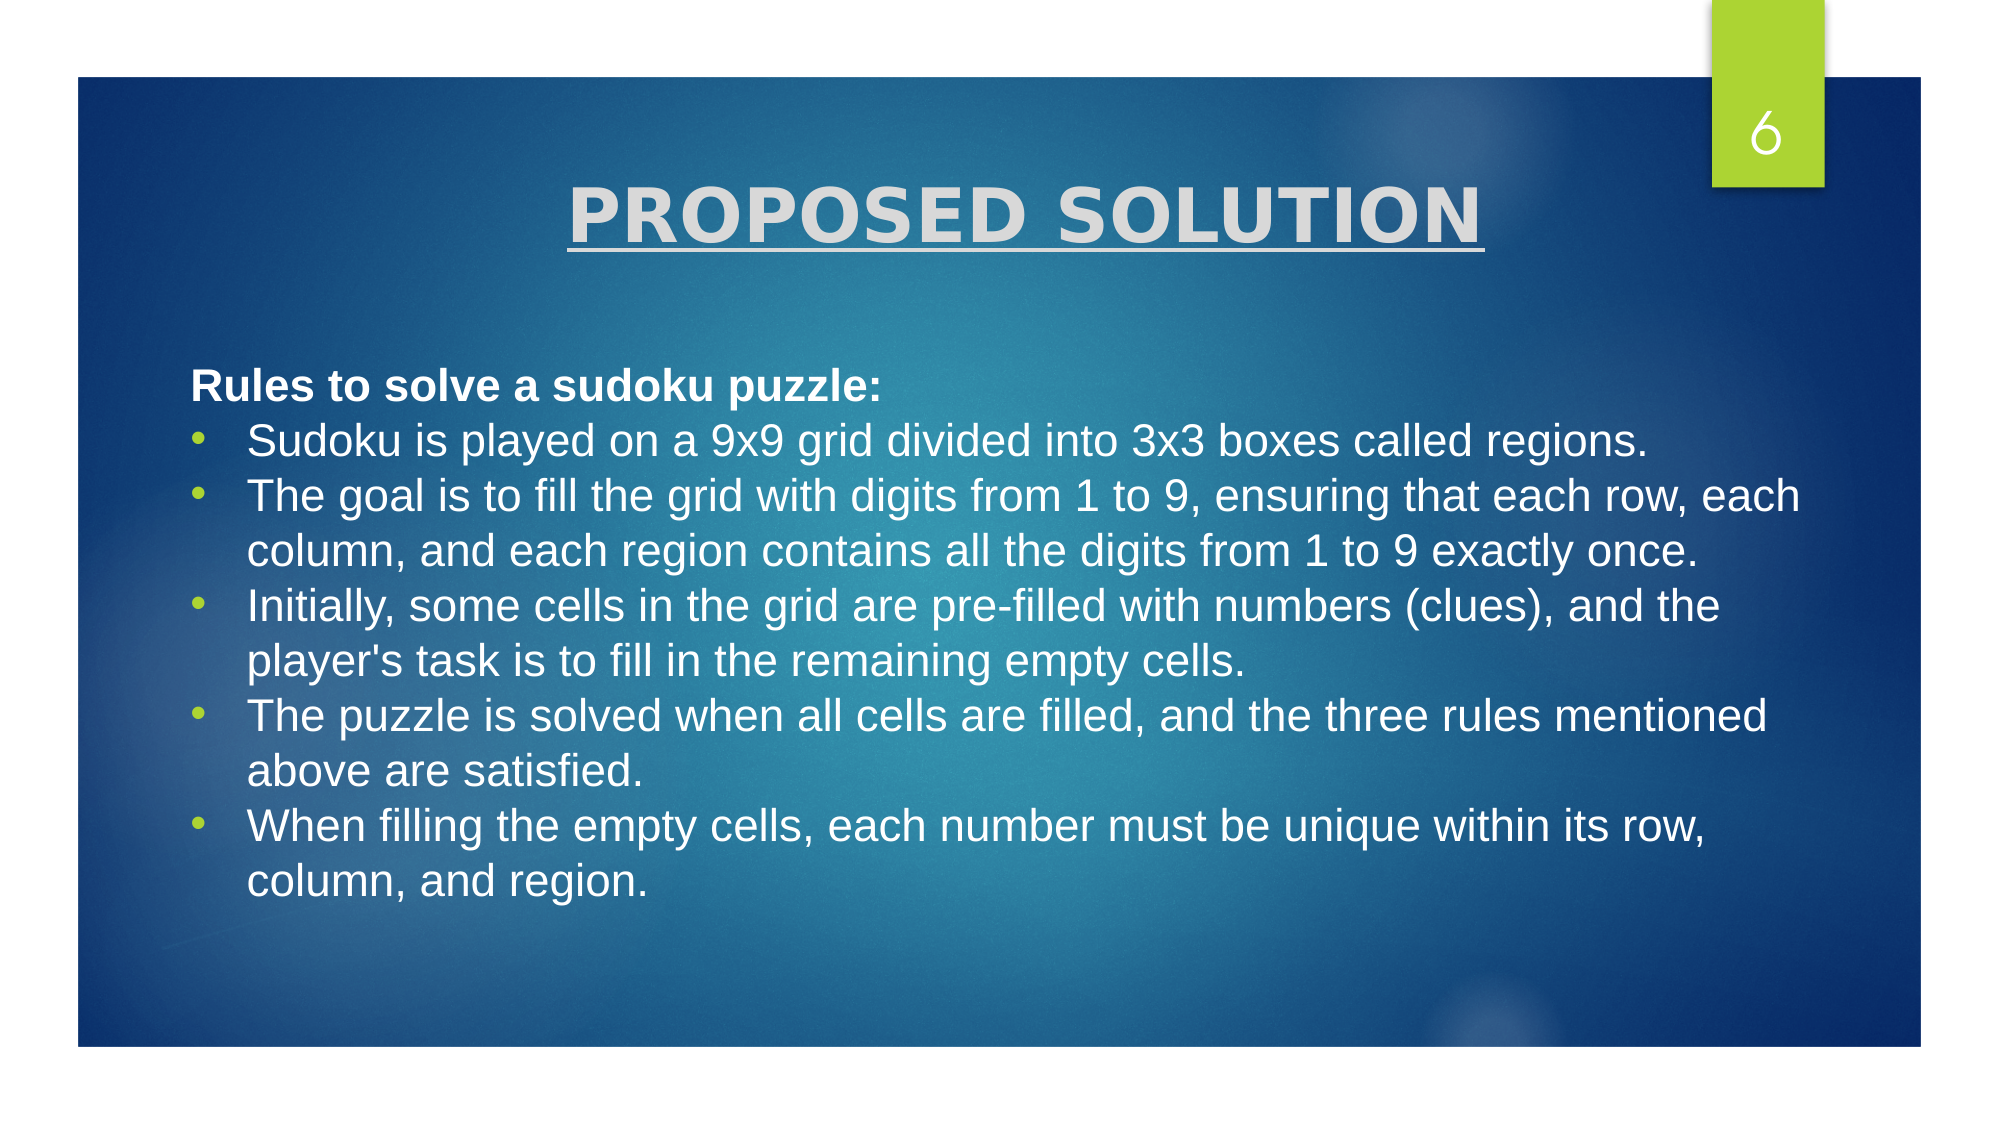

6

PROPOSED SOLUTION

Rules to solve a sudoku puzzle:
Sudoku is played on a 9x9 grid divided into 3x3 boxes called regions.
The goal is to fill the grid with digits from 1 to 9, ensuring that each row, each column, and each region contains all the digits from 1 to 9 exactly once.
Initially, some cells in the grid are pre-filled with numbers (clues), and the player's task is to fill in the remaining empty cells.
The puzzle is solved when all cells are filled, and the three rules mentioned above are satisfied.
When filling the empty cells, each number must be unique within its row, column, and region.